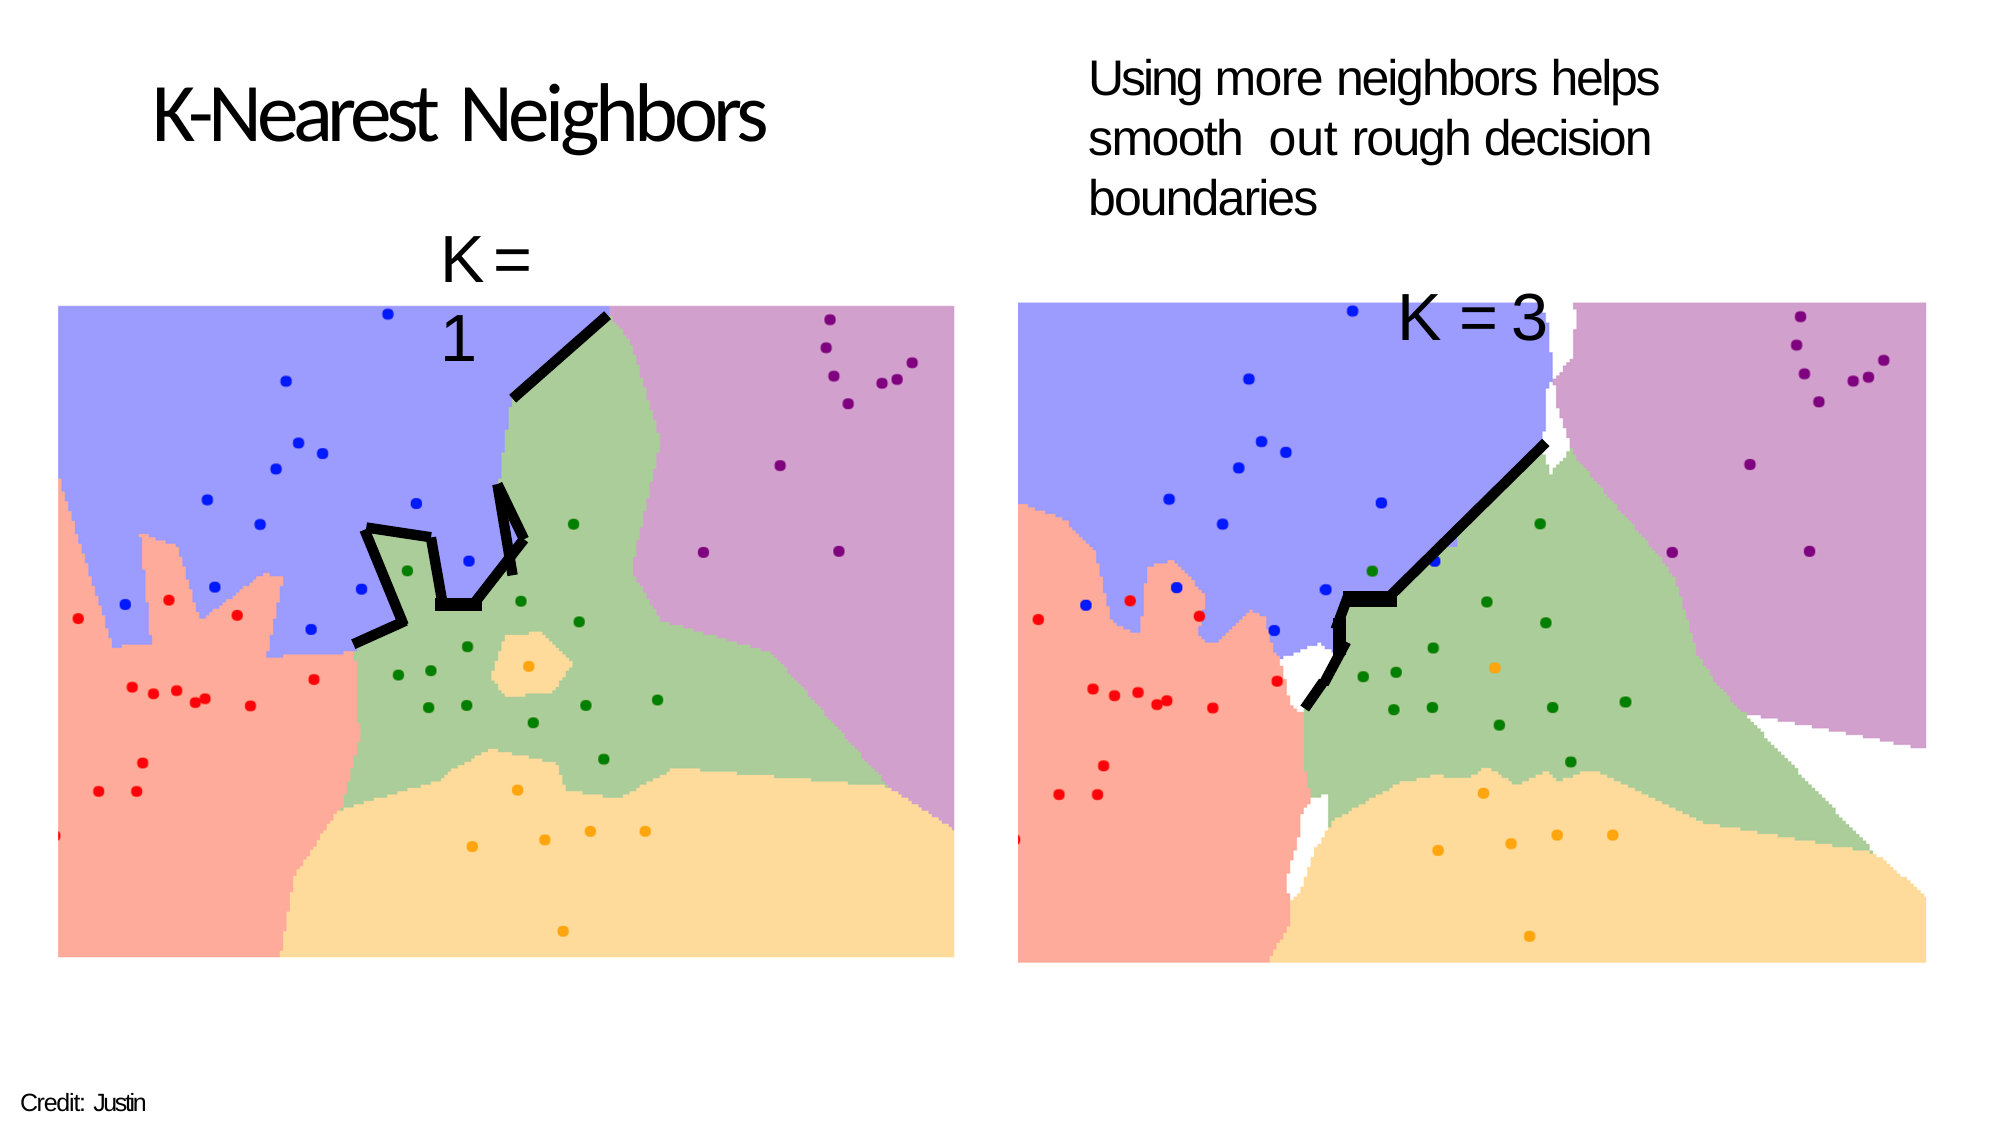

Using more neighbors helps smooth  out rough decision boundaries
K  = 3
# K-Nearest Neighbors
K = 1

Credit: Justin